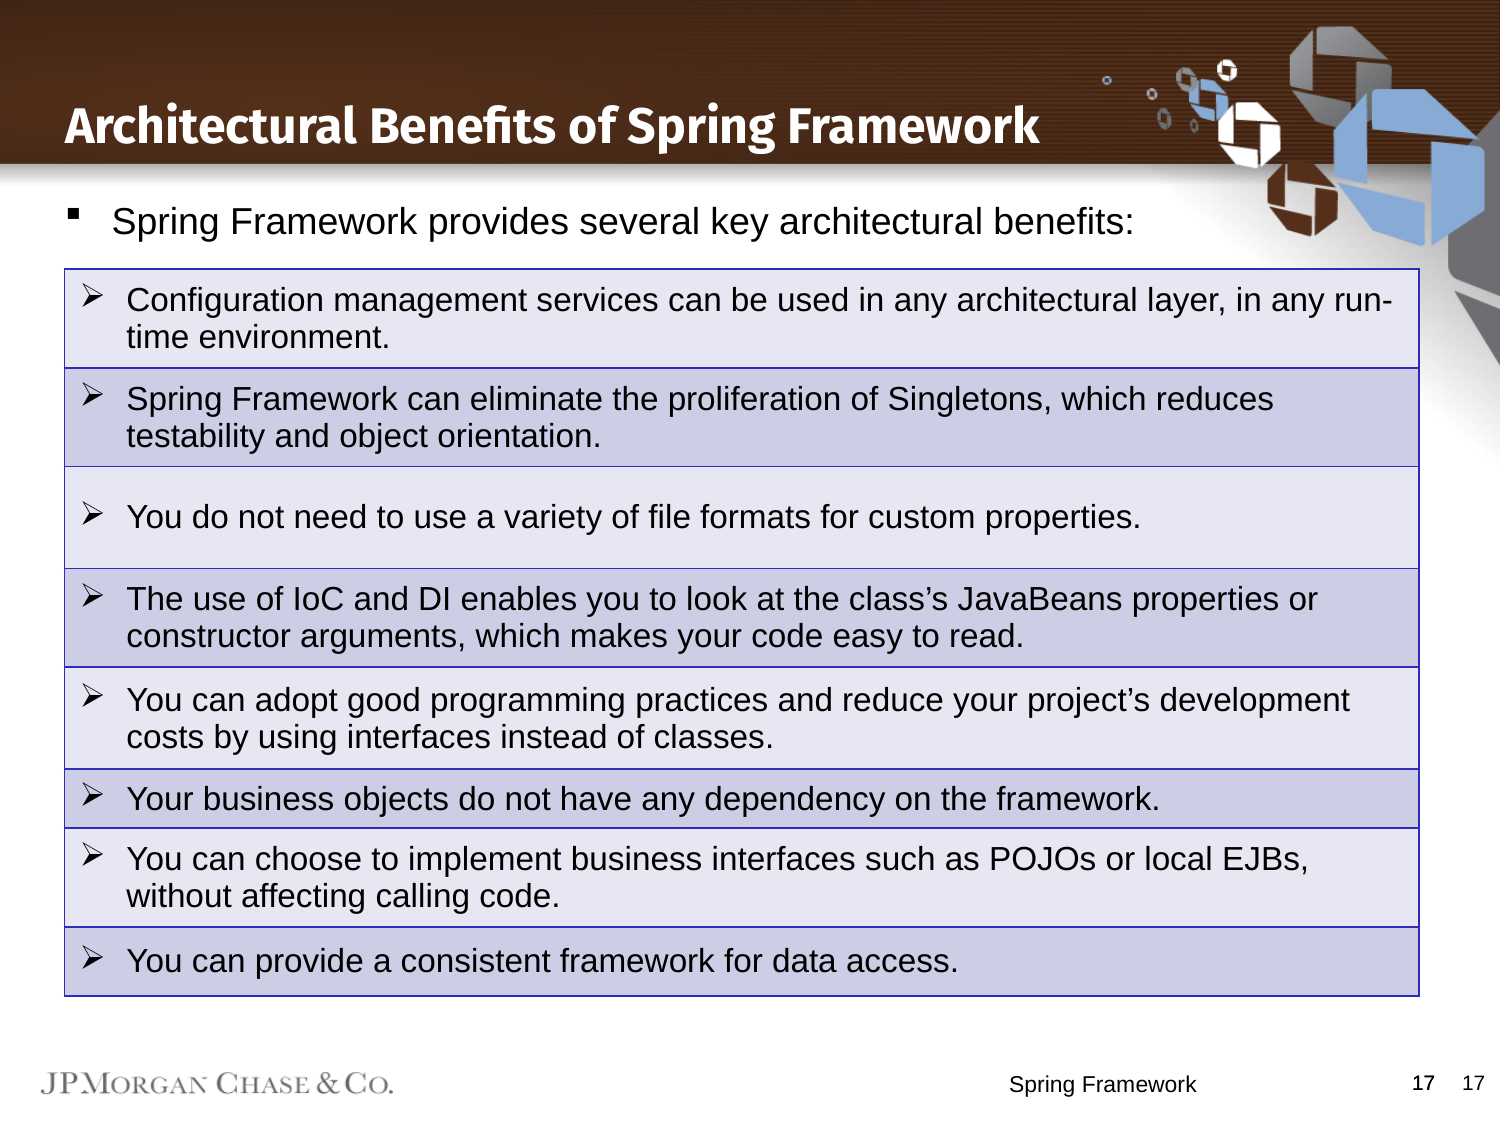

Architectural Benefits of Spring Framework
Spring Framework provides several key architectural benefits:
| Configuration management services can be used in any architectural layer, in any run-time environment. |
| --- |
| Spring Framework can eliminate the proliferation of Singletons, which reduces testability and object orientation. |
| You do not need to use a variety of file formats for custom properties. |
| The use of IoC and DI enables you to look at the class’s JavaBeans properties or constructor arguments, which makes your code easy to read. |
| You can adopt good programming practices and reduce your project’s development costs by using interfaces instead of classes. |
| Your business objects do not have any dependency on the framework. |
| You can choose to implement business interfaces such as POJOs or local EJBs, without affecting calling code. |
| You can provide a consistent framework for data access. |

Spring Framework
17
17
17